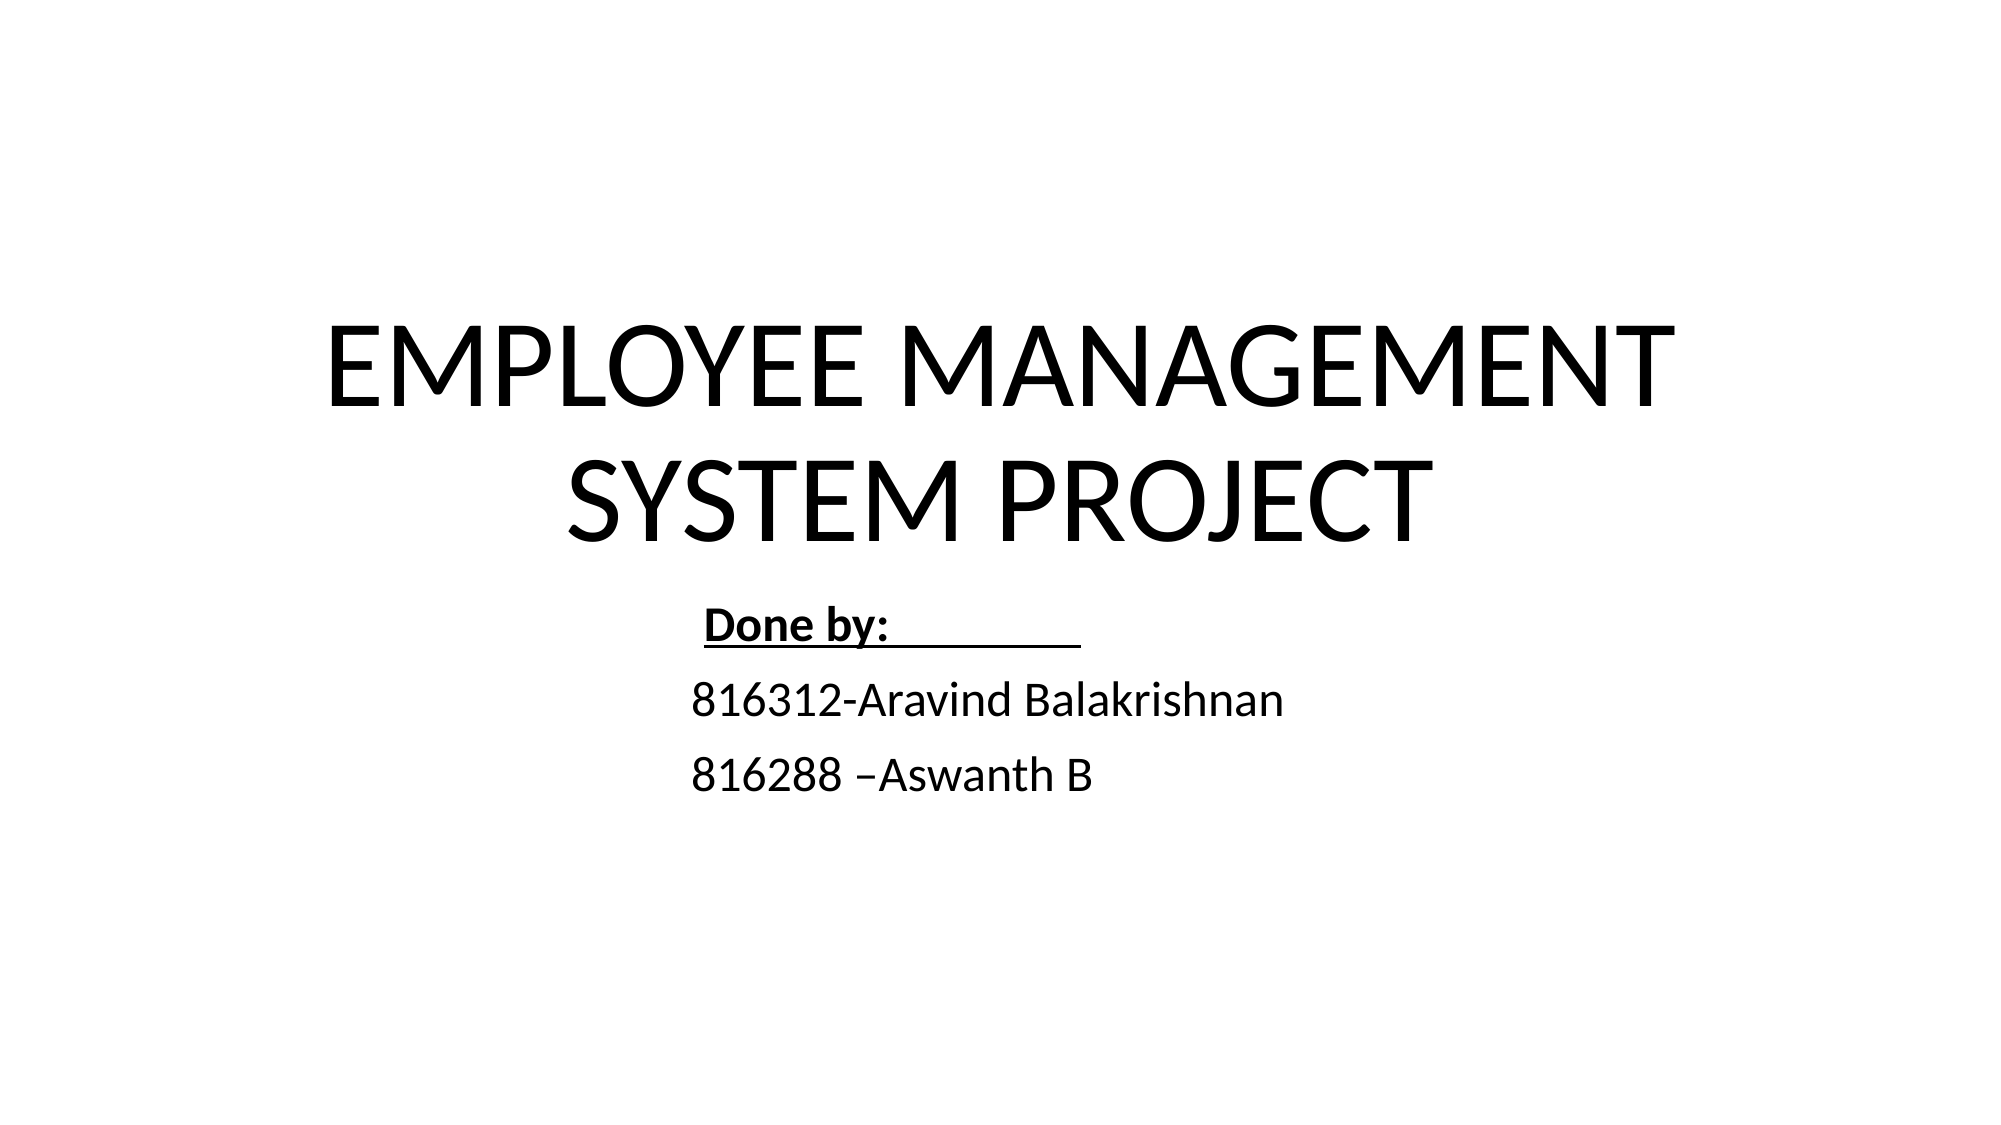

# EMPLOYEE MANAGEMENT SYSTEM PROJECT
Done by:
                 816312-Aravind Balakrishnan
816288 –Aswanth B